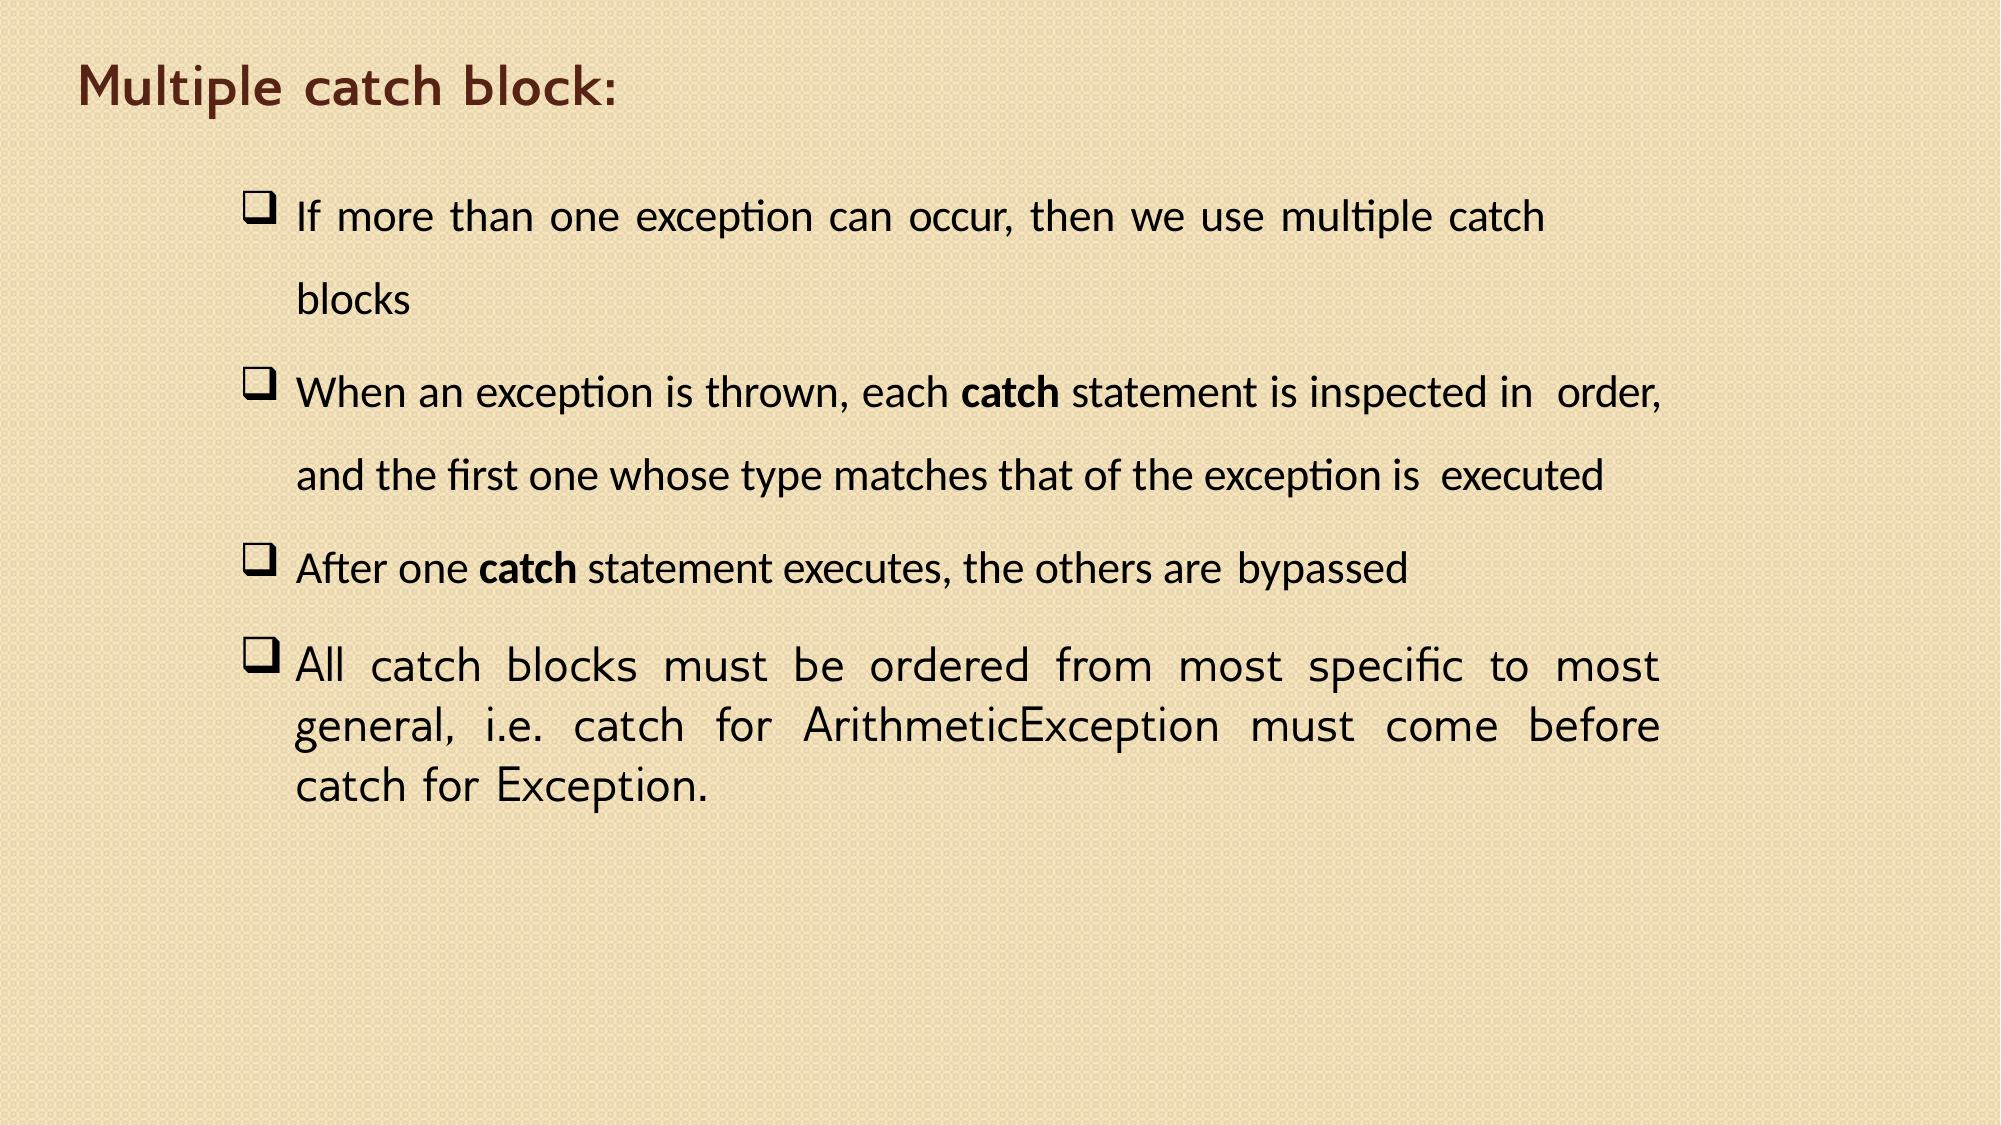

# Multiple catch block:
If more than one exception can occur, then we use multiple catch
blocks
When an exception is thrown, each catch statement is inspected in  order, and the first one whose type matches that of the exception is  executed
After one catch statement executes, the others are bypassed
All catch blocks must be ordered from most specific to most general, i.e. catch for ArithmeticException must come before catch for Exception.